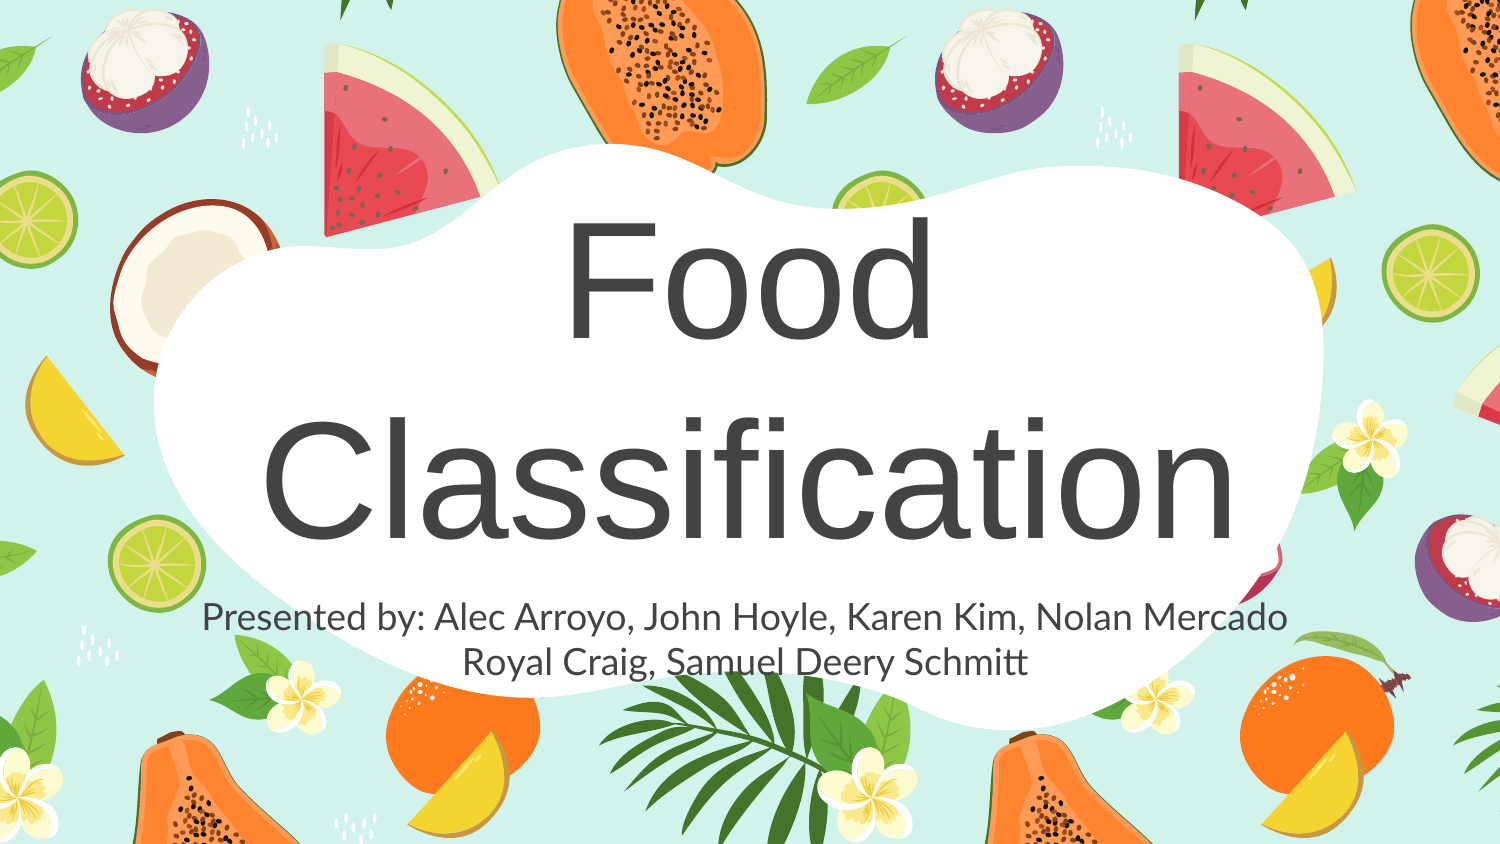

# Food Classification
Presented by: Alec Arroyo, John Hoyle, Karen Kim, Nolan Mercado
Royal Craig, Samuel Deery Schmitt